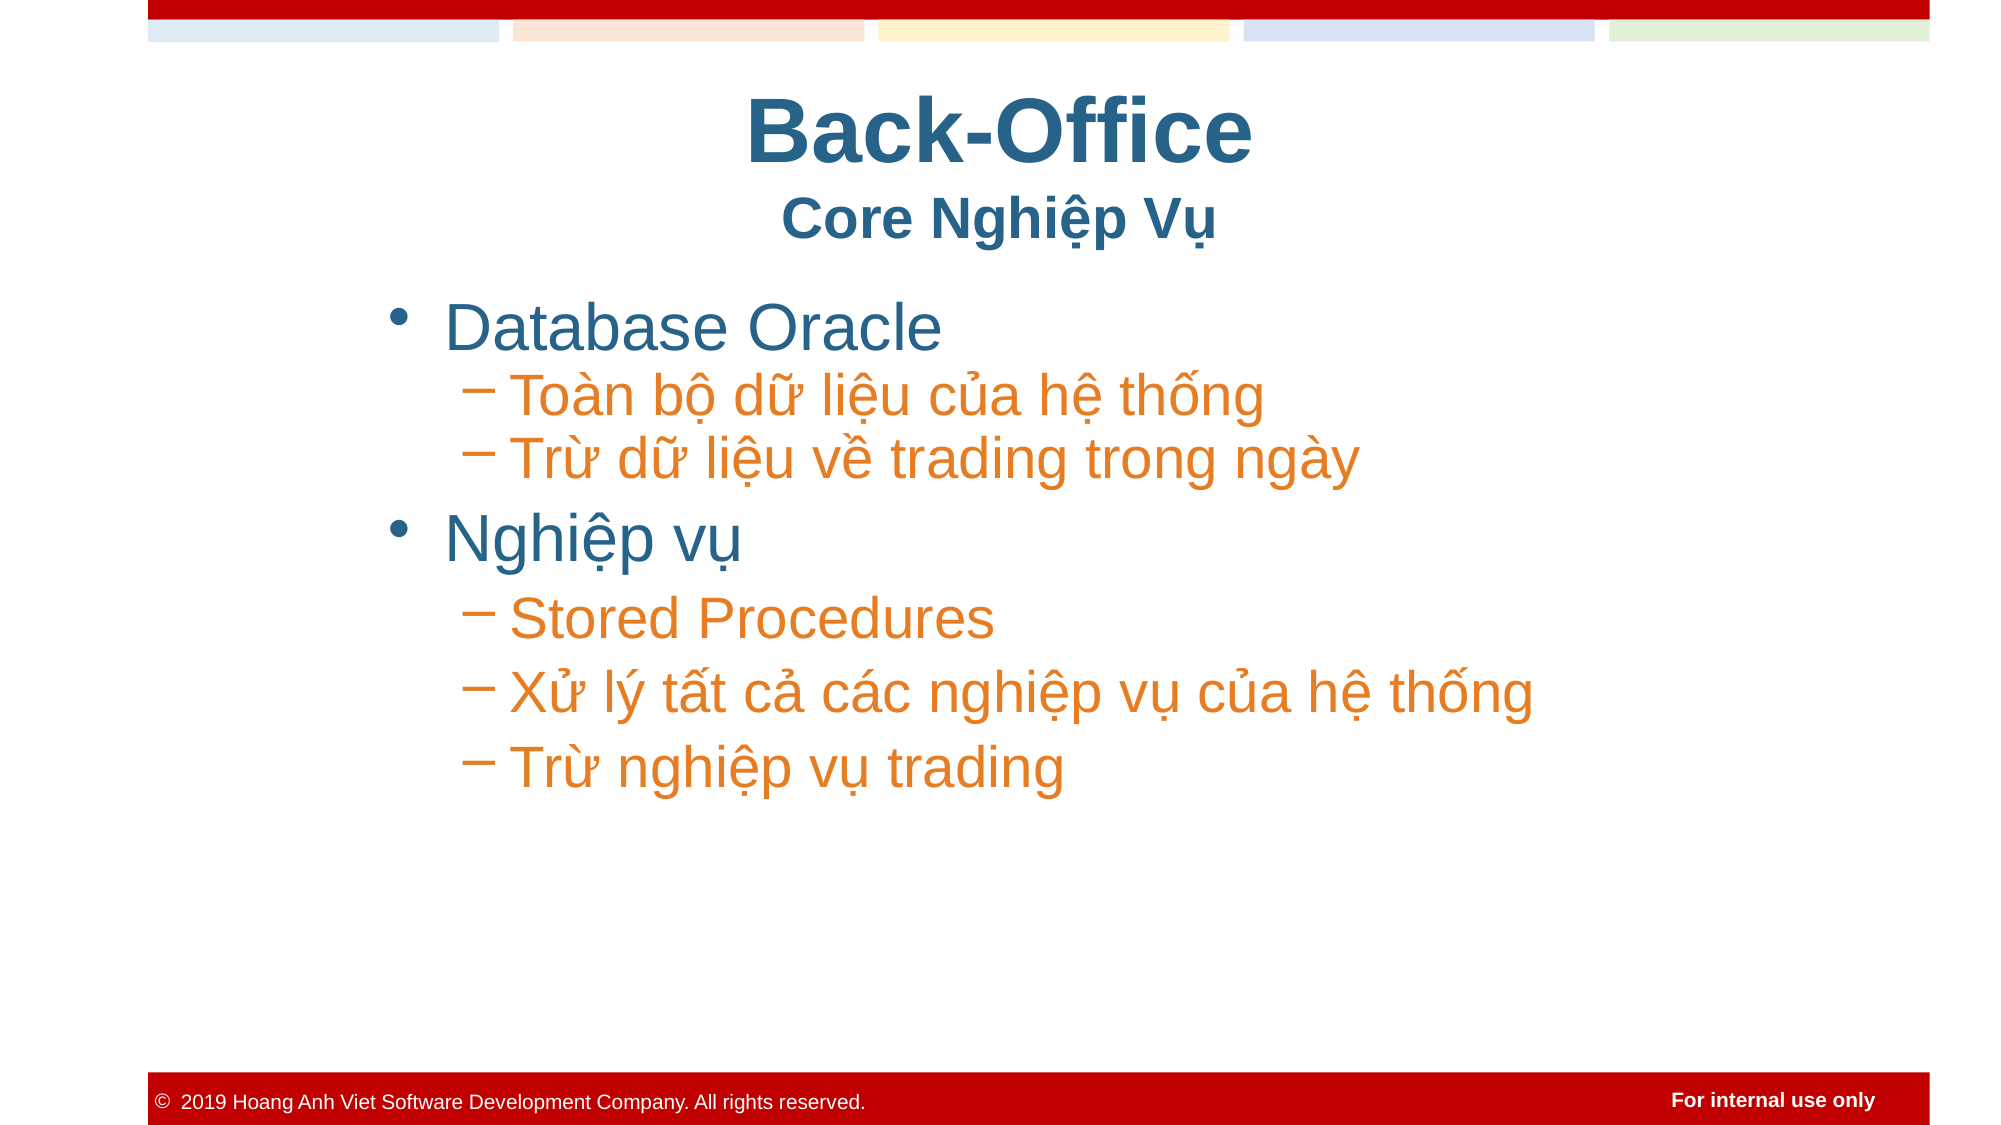

Back-Office
Core Nghiệp Vụ
Database Oracle
Toàn bộ dữ liệu của hệ thống
Trừ dữ liệu về trading trong ngày
Nghiệp vụ
Stored Procedures
Xử lý tất cả các nghiệp vụ của hệ thống
Trừ nghiệp vụ trading